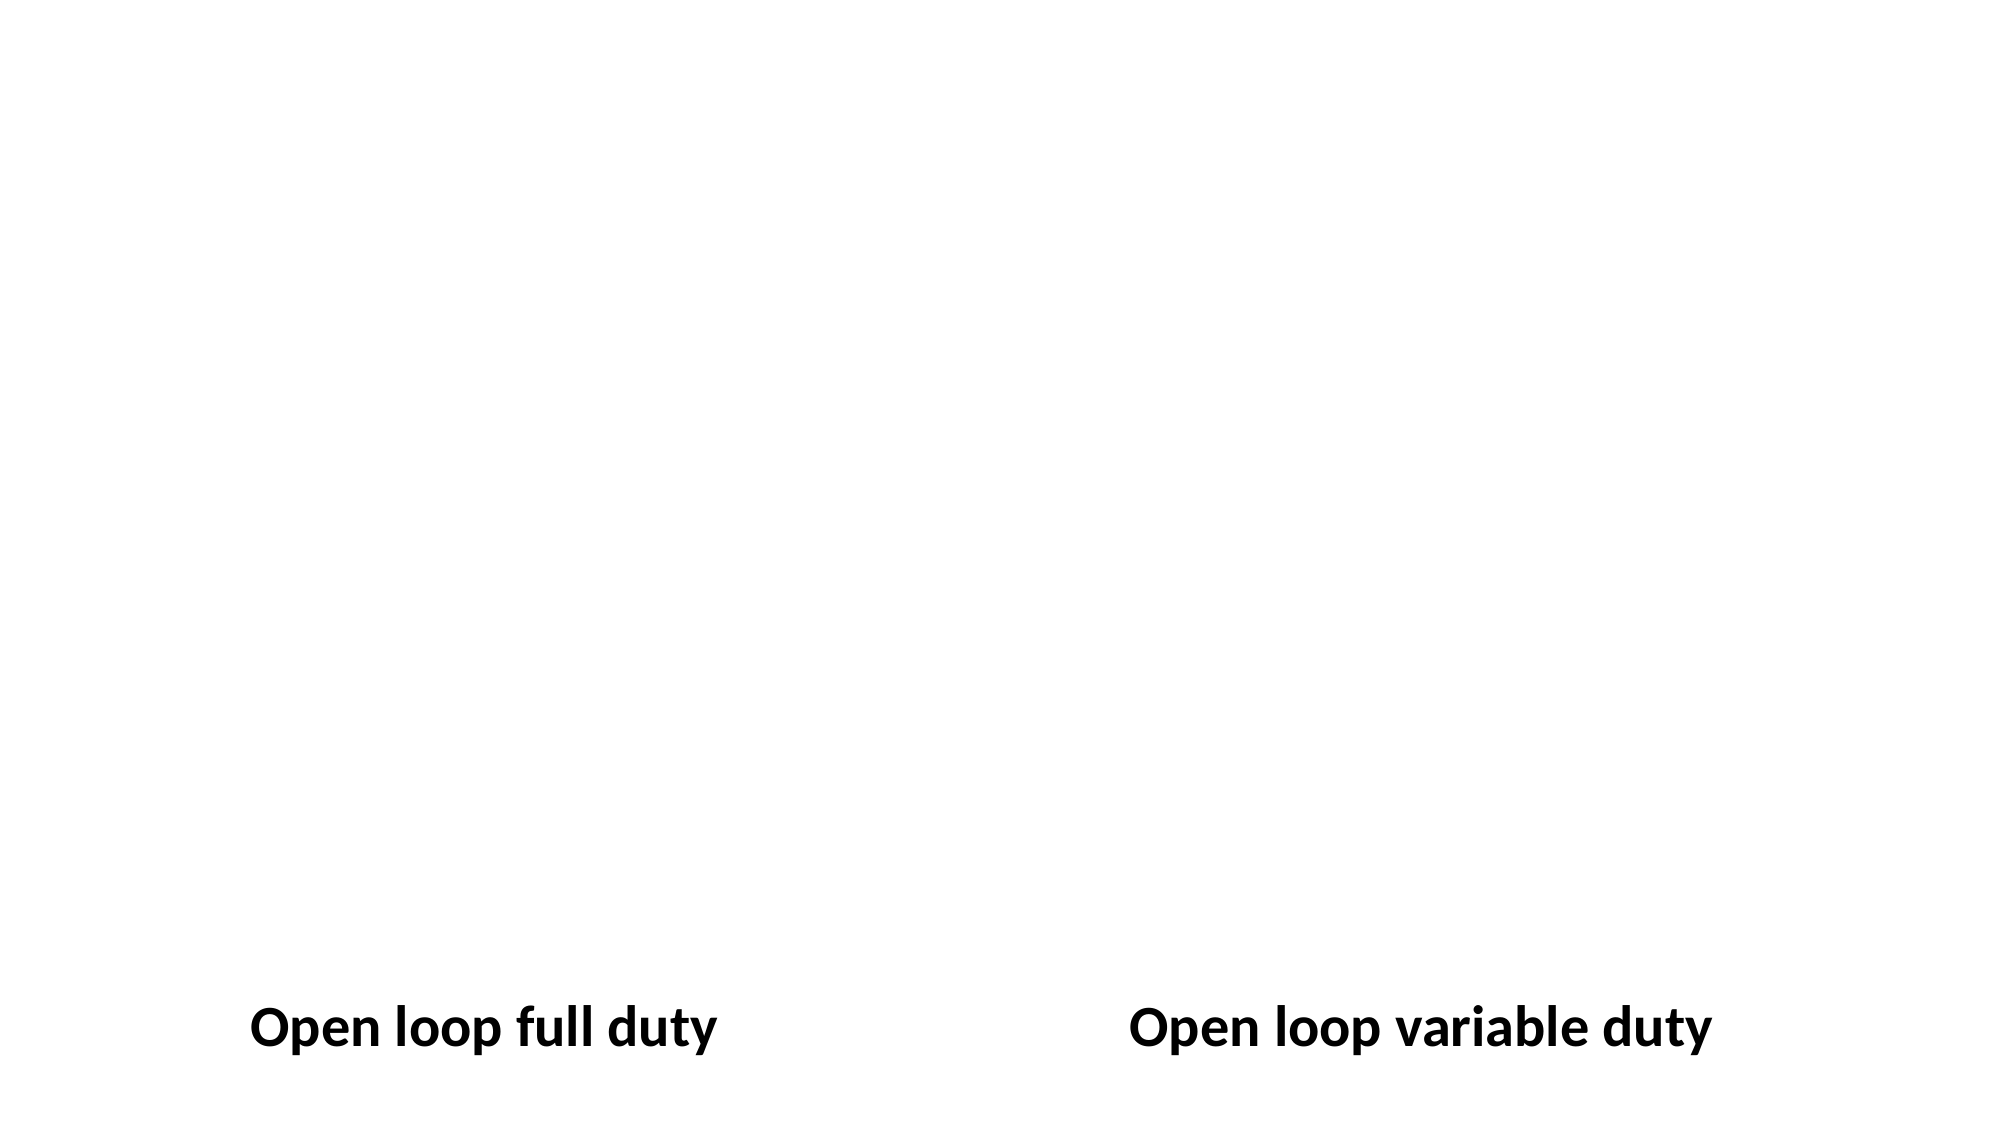

Open loop full duty
Open loop variable duty